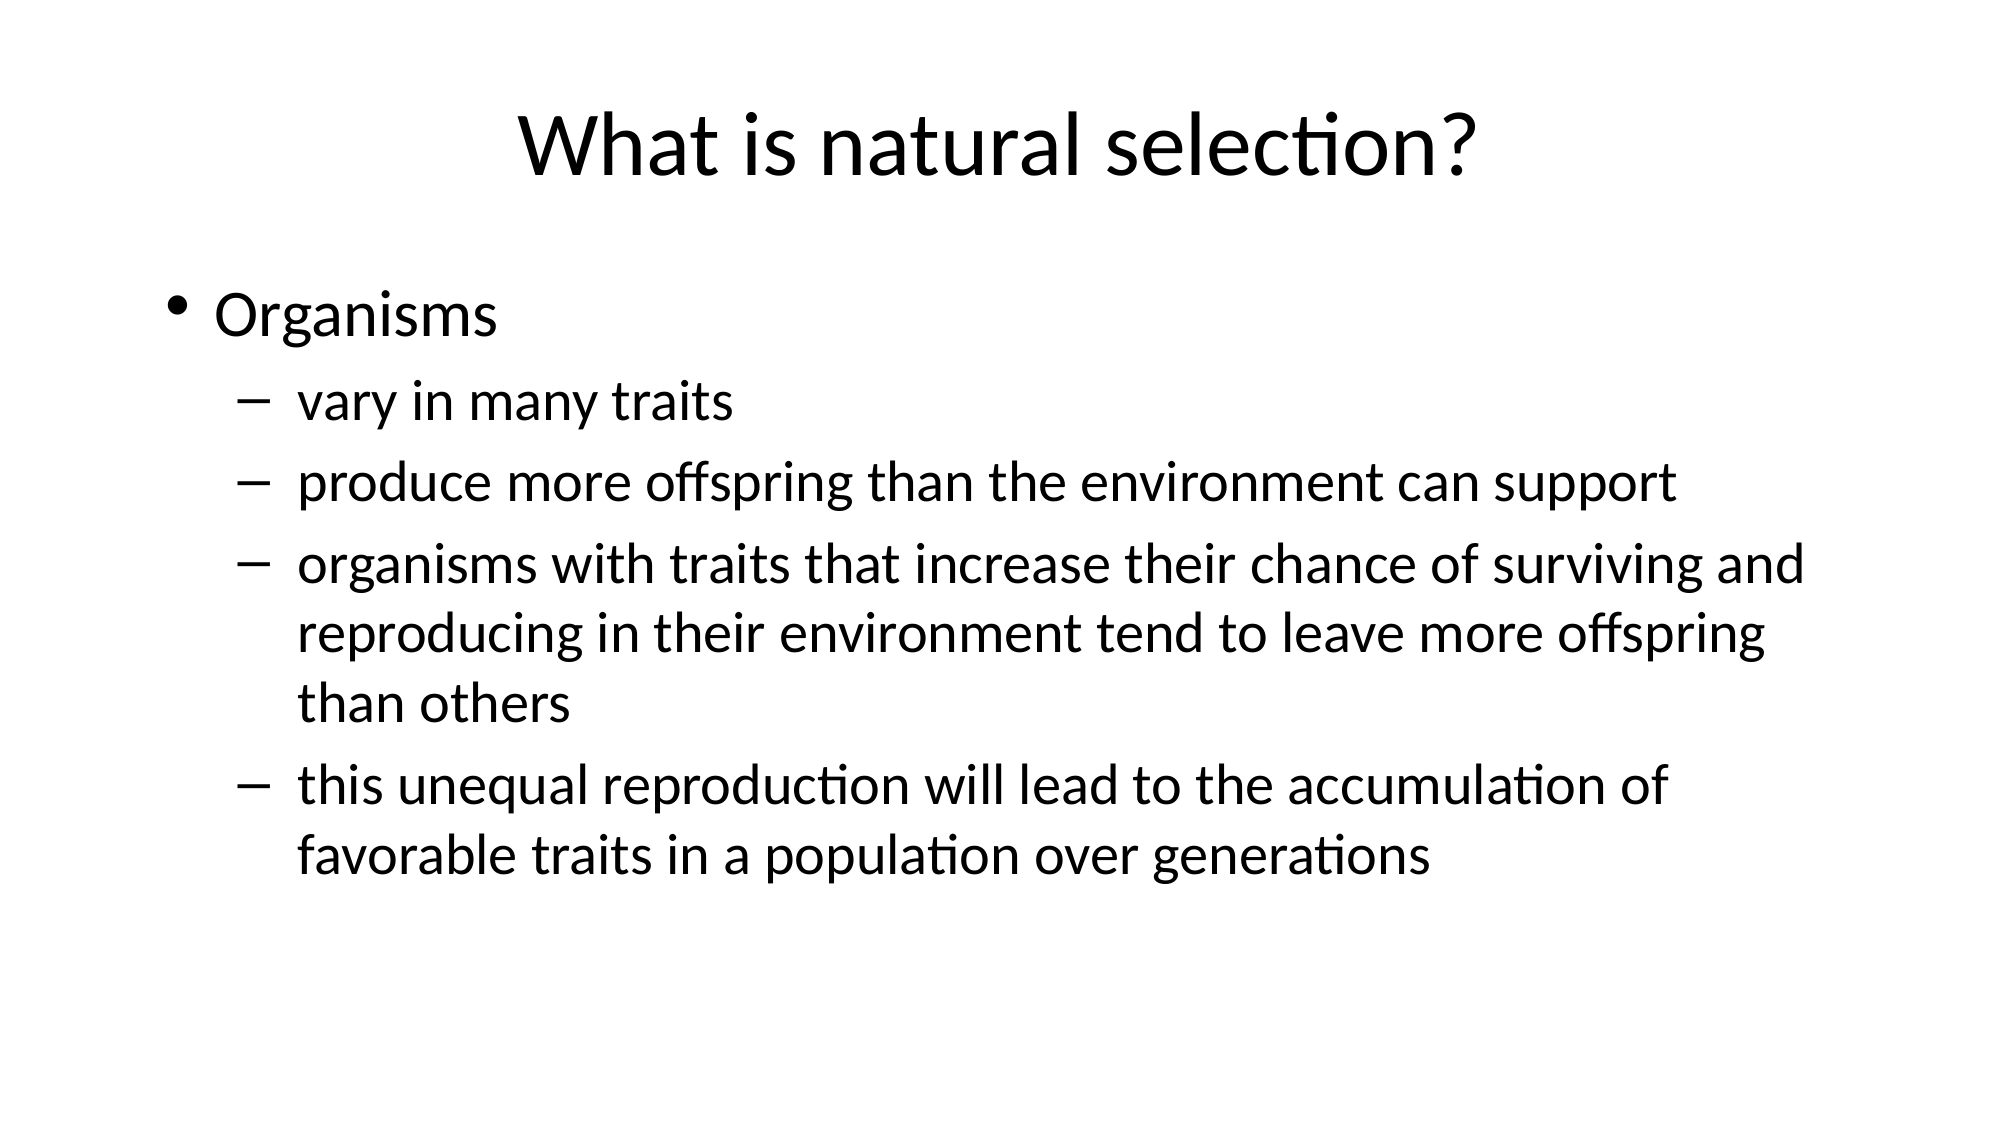

# What is natural selection?
Organisms
vary in many traits
produce more offspring than the environment can support
organisms with traits that increase their chance of surviving and reproducing in their environment tend to leave more offspring than others
this unequal reproduction will lead to the accumulation of favorable traits in a population over generations